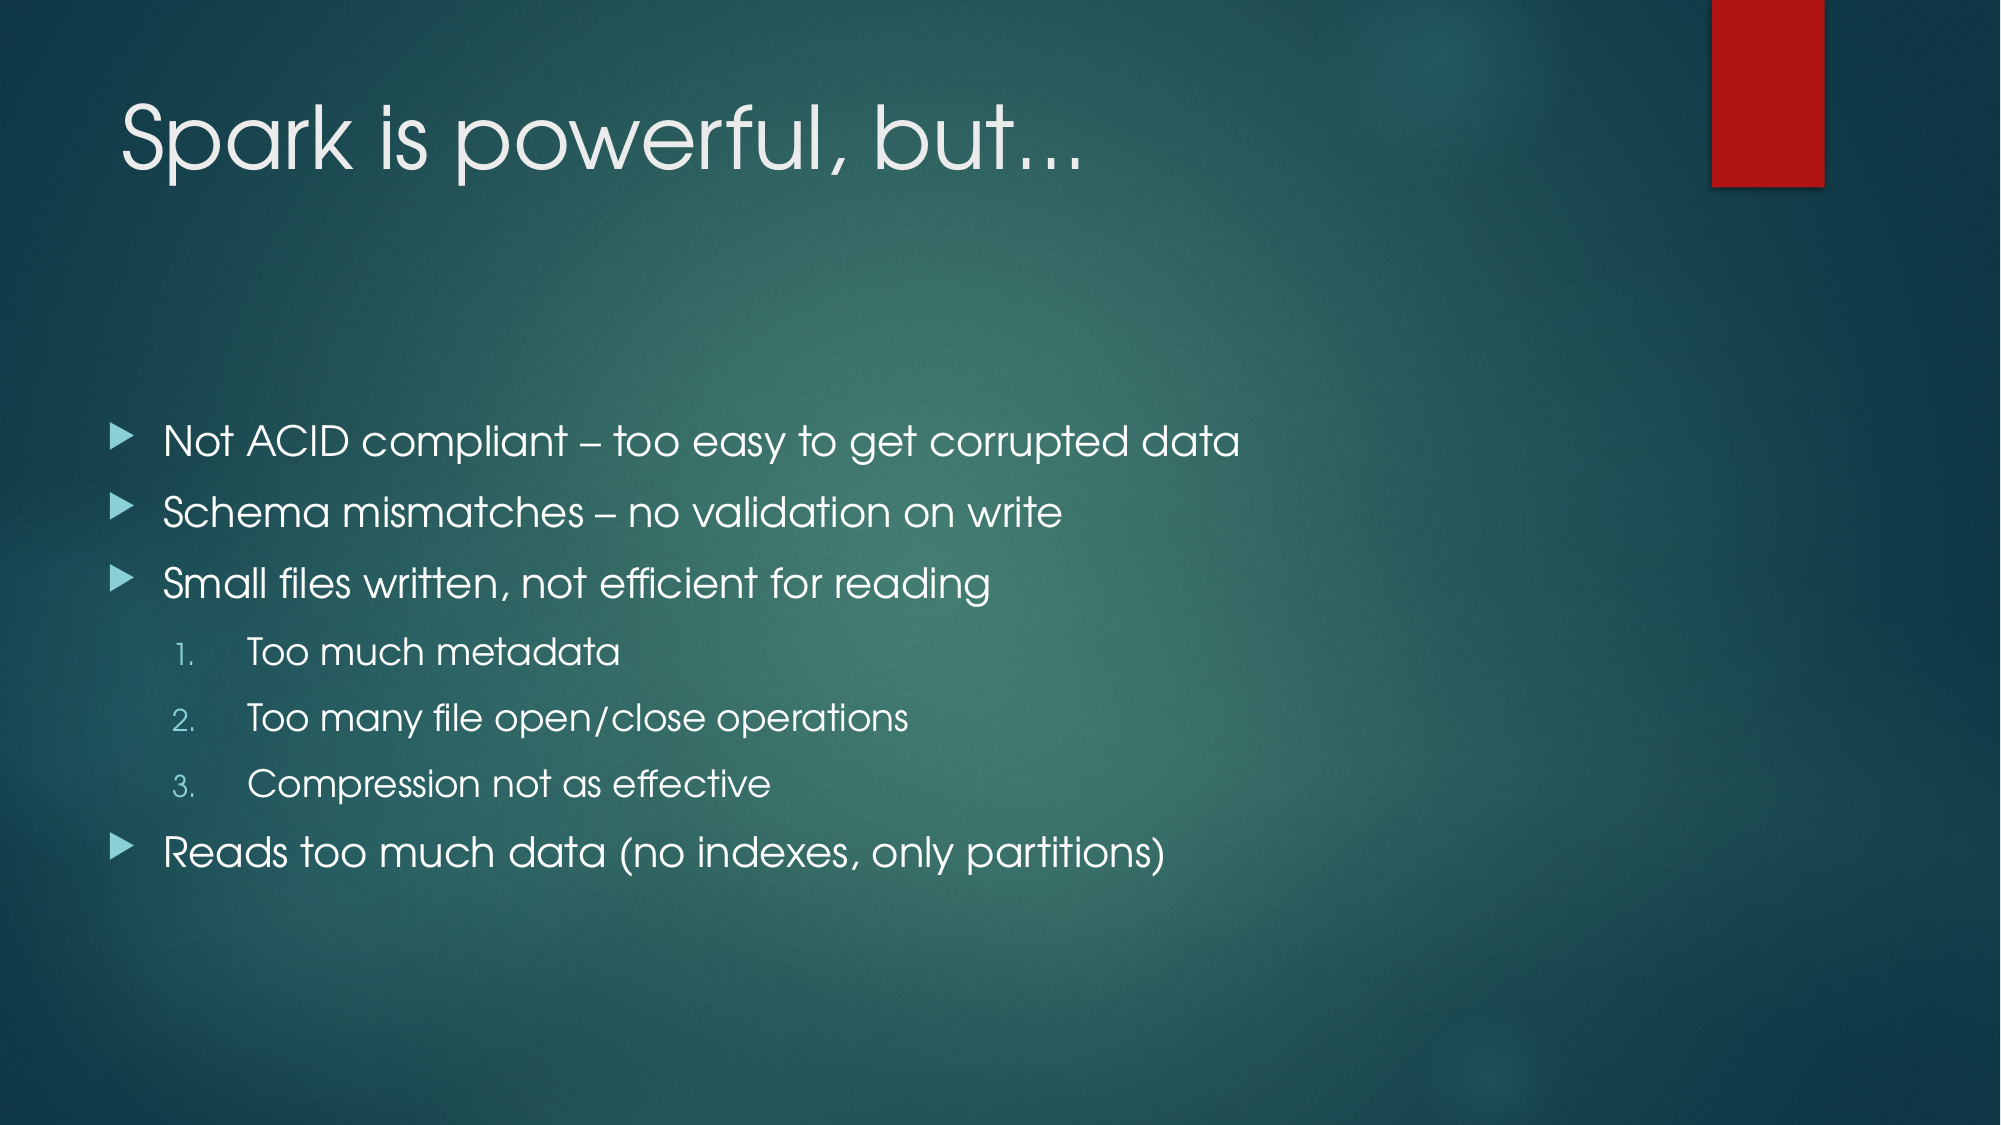

# Spark is powerful, but...

Not ACID compliant – too easy to get corrupted data
Schema mismatches – no validation on write
Small files written, not efficient for reading
Too much metadata
Too many file open/close operations
Compression not as effective
Reads too much data (no indexes, only partitions)